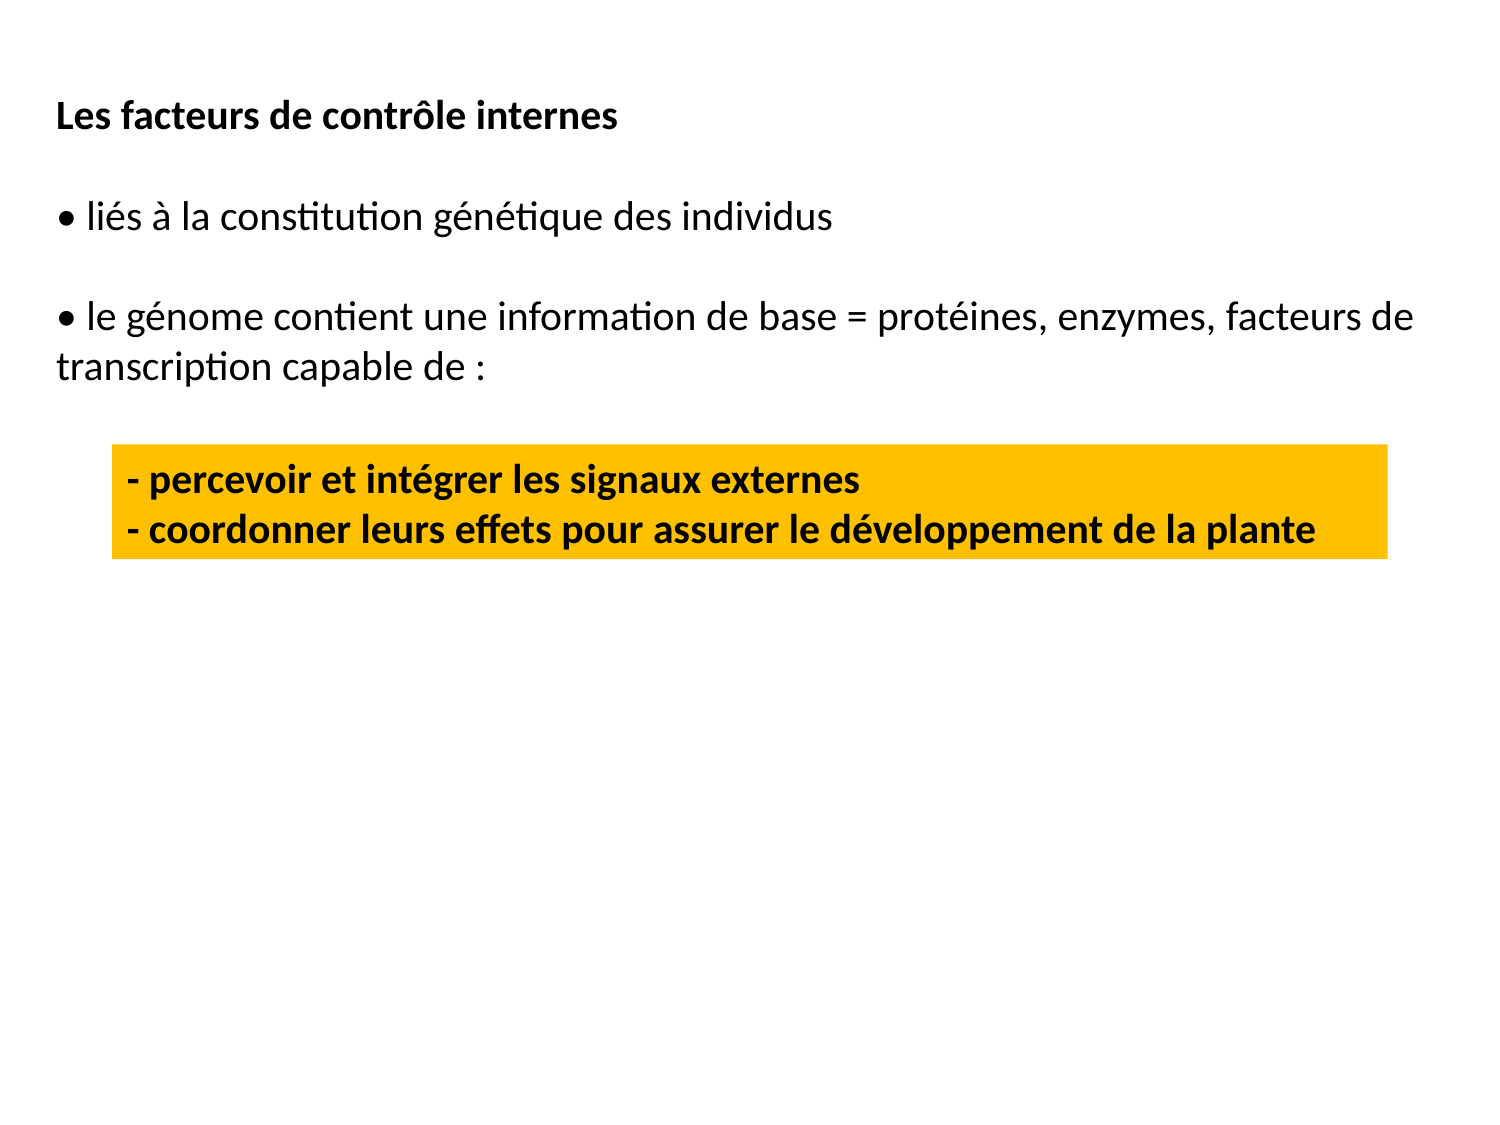

Les facteurs de contrôle internes

• liés à la constitution génétique des individus

• le génome contient une information de base = protéines, enzymes, facteurs de transcription capable de :
- percevoir et intégrer les signaux externes
- coordonner leurs effets pour assurer le développement de la plante